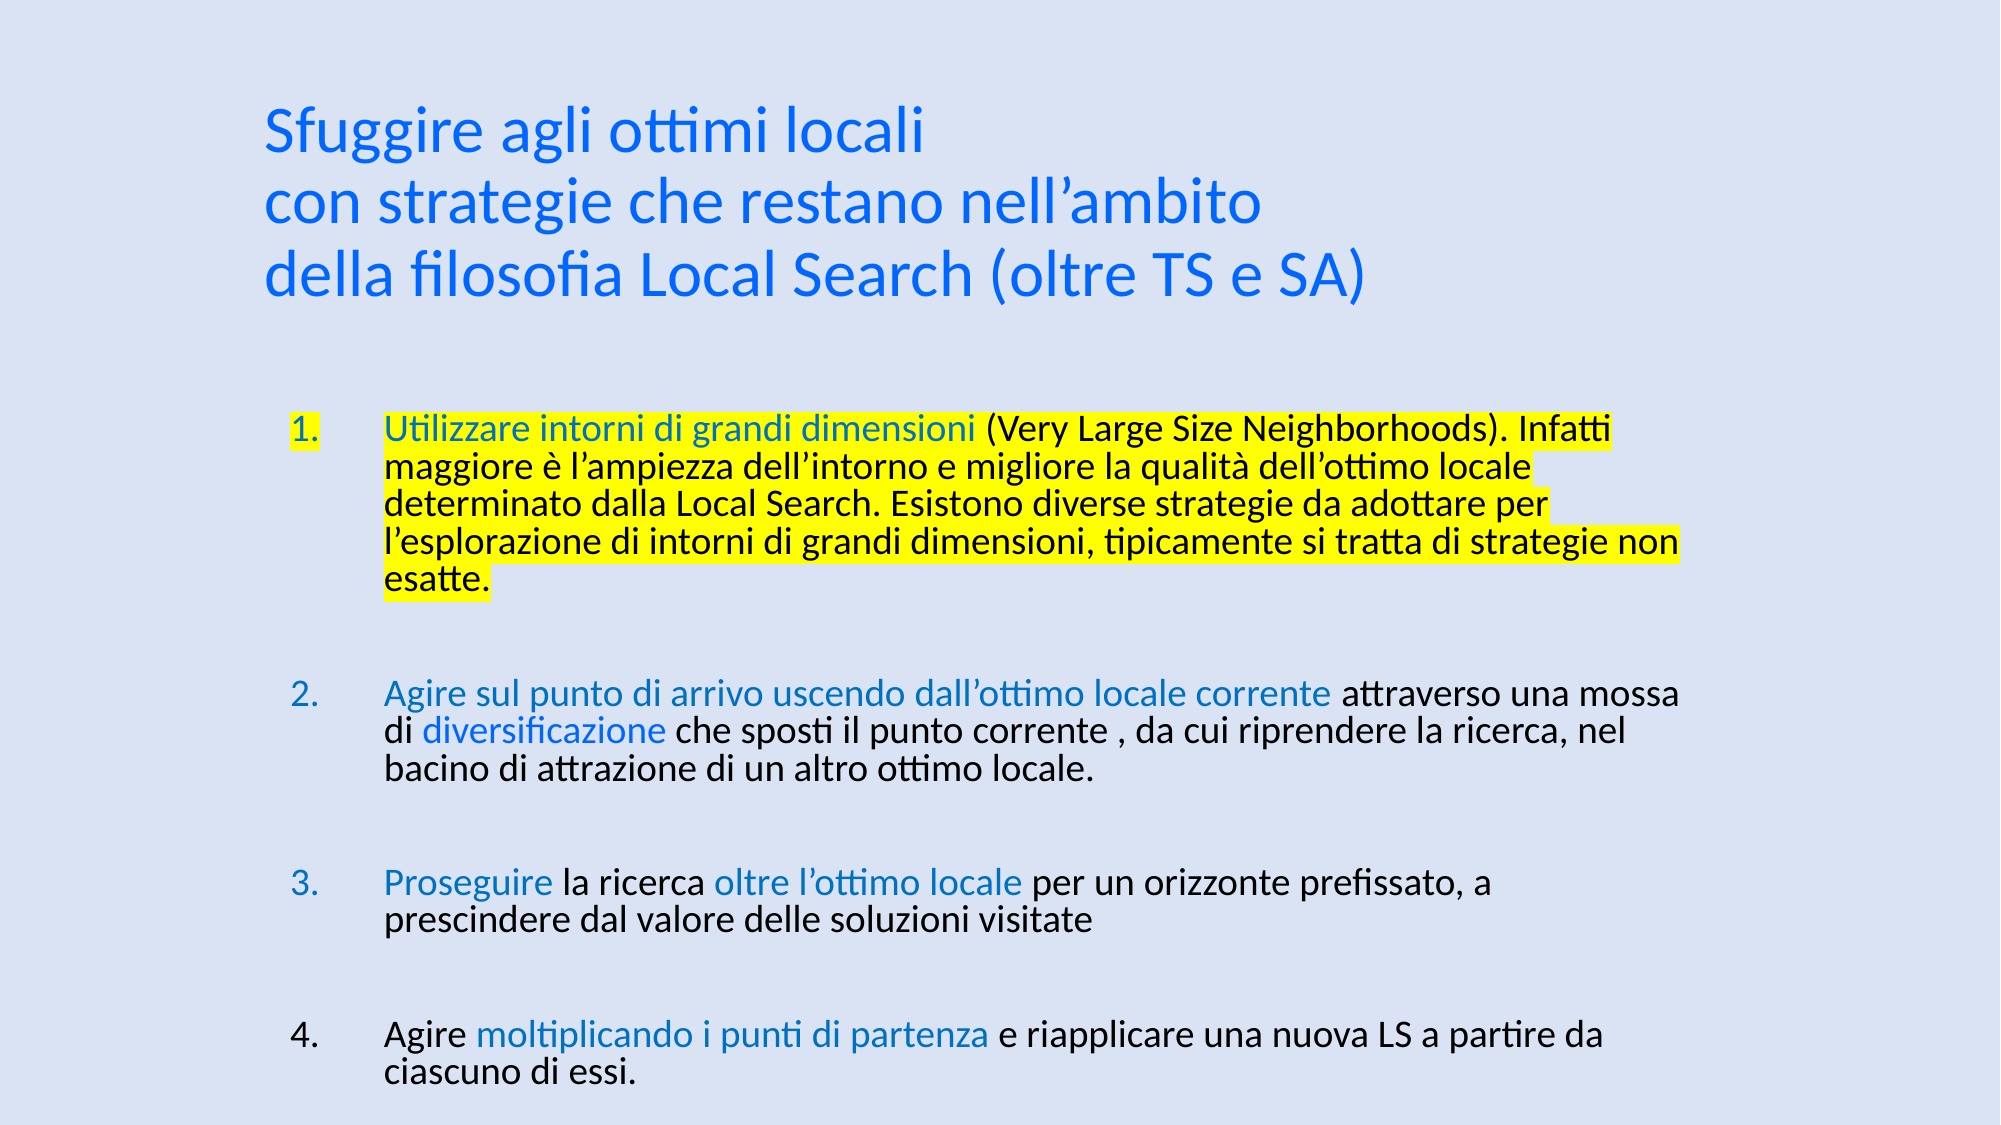

# Sfuggire agli ottimi locali con strategie che restano nell’ambito della filosofia Local Search (oltre TS e SA)

Utilizzare intorni di grandi dimensioni (Very Large Size Neighborhoods). Infatti maggiore è l’ampiezza dell’intorno e migliore la qualità dell’ottimo locale determinato dalla Local Search. Esistono diverse strategie da adottare per l’esplorazione di intorni di grandi dimensioni, tipicamente si tratta di strategie non esatte.

Agire sul punto di arrivo uscendo dall’ottimo locale corrente attraverso una mossa di diversificazione che sposti il punto corrente , da cui riprendere la ricerca, nel bacino di attrazione di un altro ottimo locale.

Proseguire la ricerca oltre l’ottimo locale per un orizzonte prefissato, a prescindere dal valore delle soluzioni visitate

Agire moltiplicando i punti di partenza e riapplicare una nuova LS a partire da ciascuno di essi.